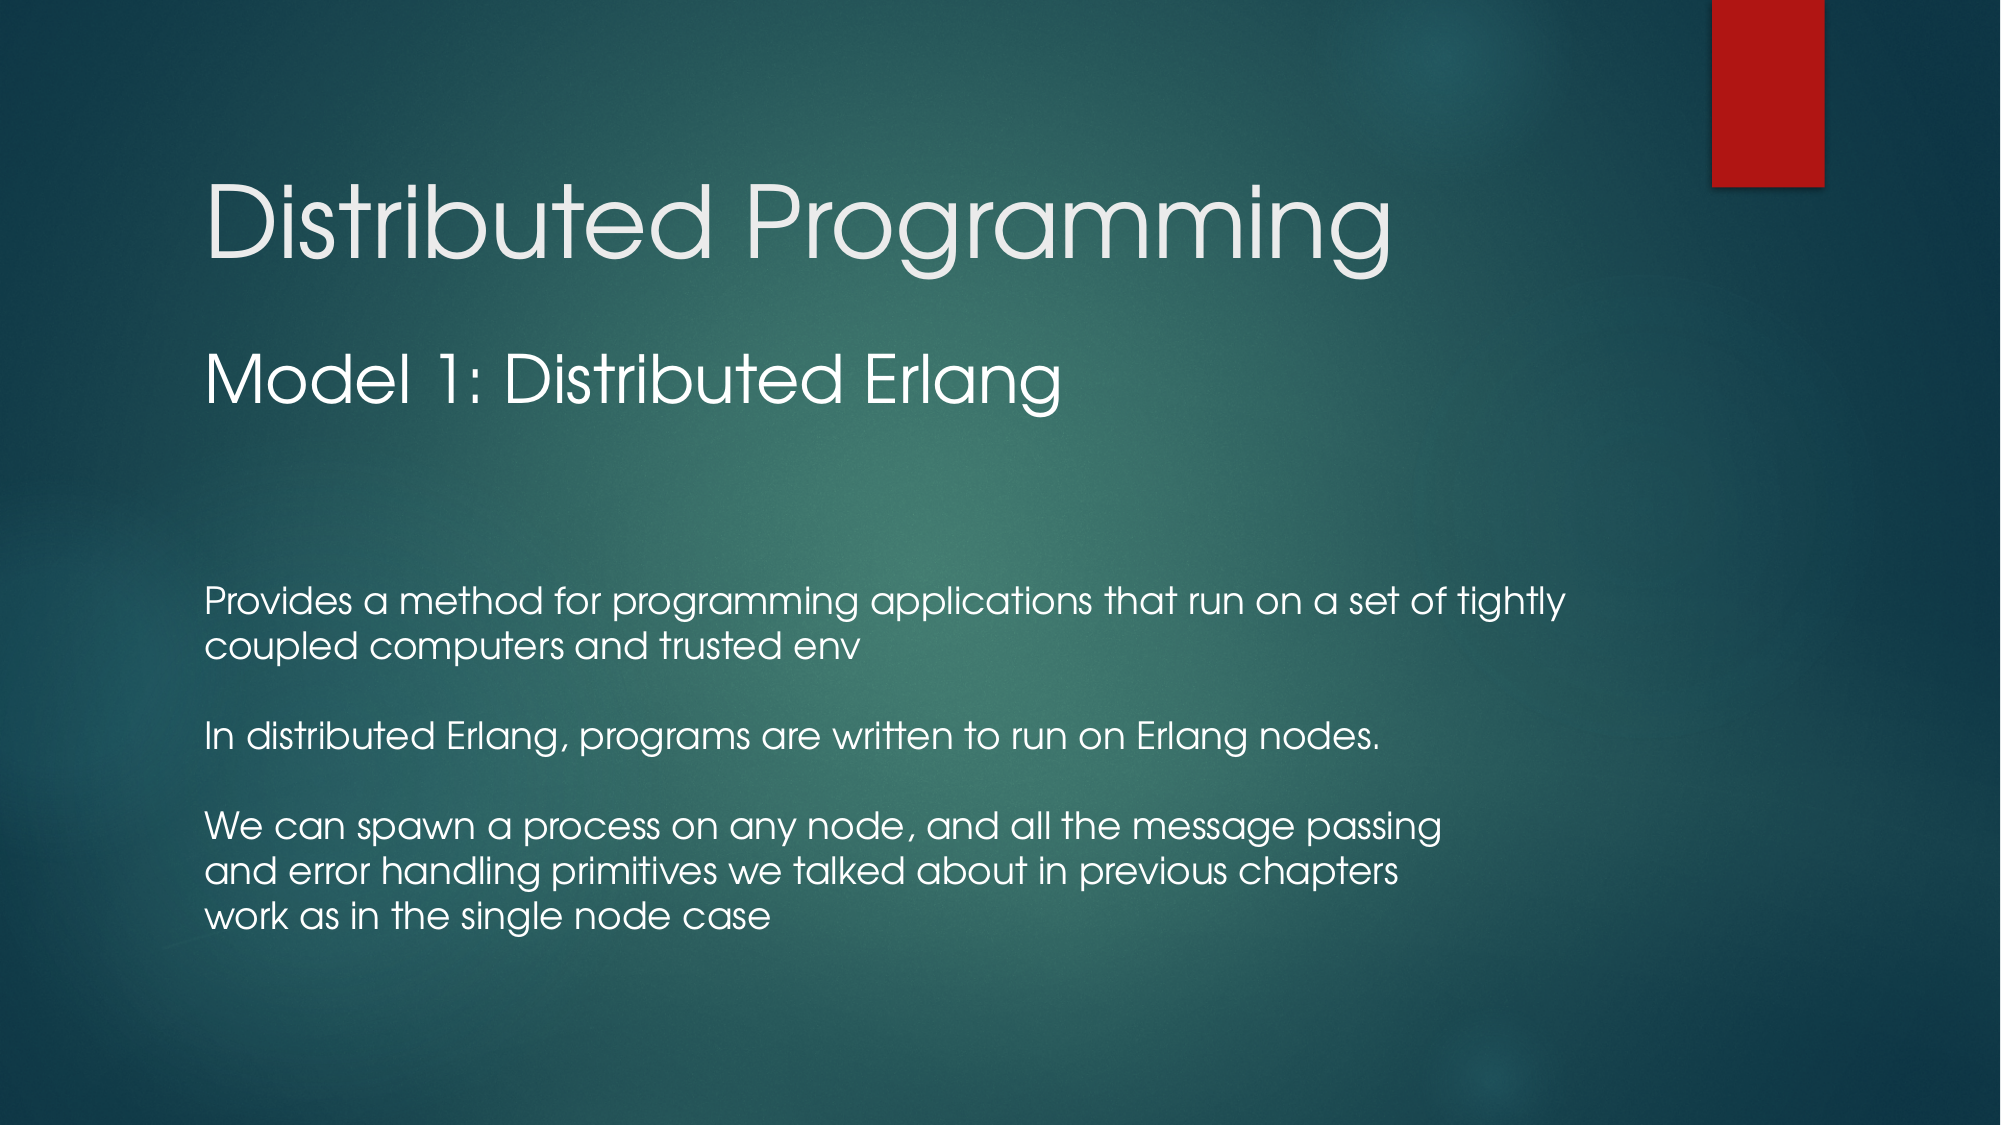

# Distributed Programming
Model 1: Distributed Erlang

Provides a method for programming applications that run on a set of tightly coupled computers and trusted env

In distributed Erlang, programs are written to run on Erlang nodes.

We can spawn a process on any node, and all the message passing
and error handling primitives we talked about in previous chapters
work as in the single node case